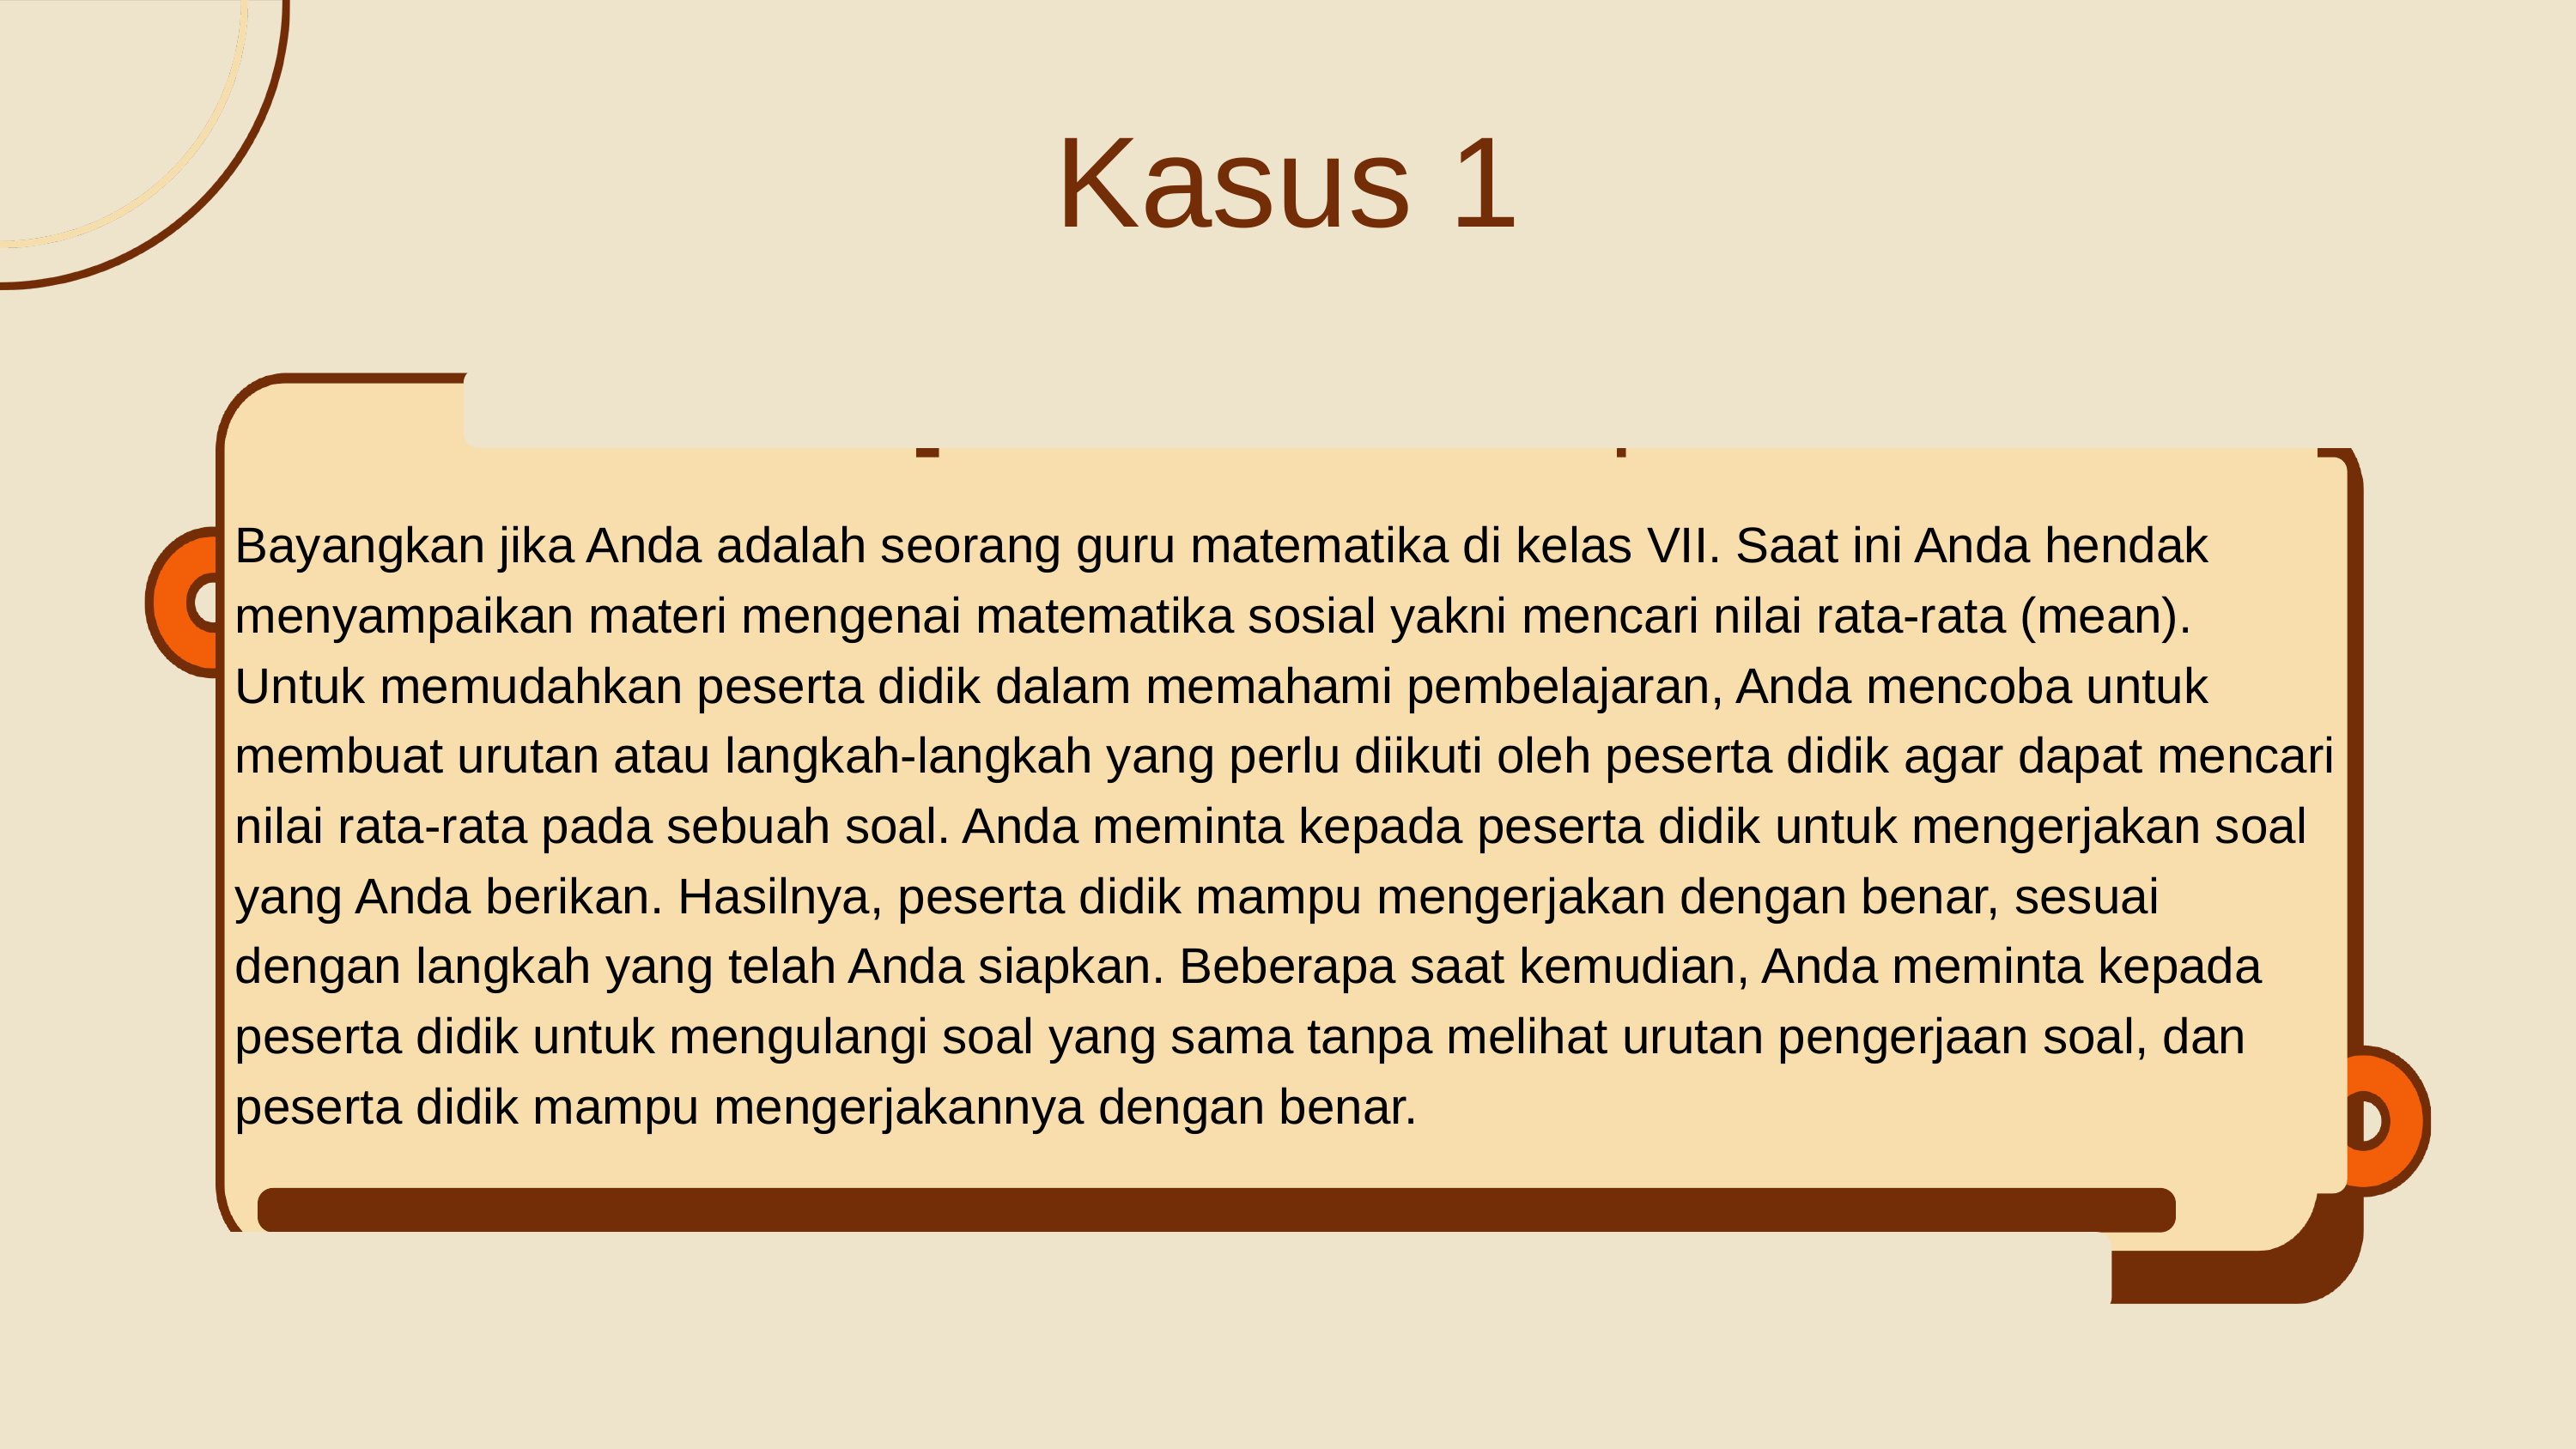

Kasus 1

Bayangkan jika Anda adalah seorang guru matematika di kelas VII. Saat ini Anda hendak menyampaikan materi mengenai matematika sosial yakni mencari nilai rata-rata (mean). Untuk memudahkan peserta didik dalam memahami pembelajaran, Anda mencoba untuk membuat urutan atau langkah-langkah yang perlu diikuti oleh peserta didik agar dapat mencari nilai rata-rata pada sebuah soal. Anda meminta kepada peserta didik untuk mengerjakan soal yang Anda berikan. Hasilnya, peserta didik mampu mengerjakan dengan benar, sesuai dengan langkah yang telah Anda siapkan. Beberapa saat kemudian, Anda meminta kepada peserta didik untuk mengulangi soal yang sama tanpa melihat urutan pengerjaan soal, dan peserta didik mampu mengerjakannya dengan benar.